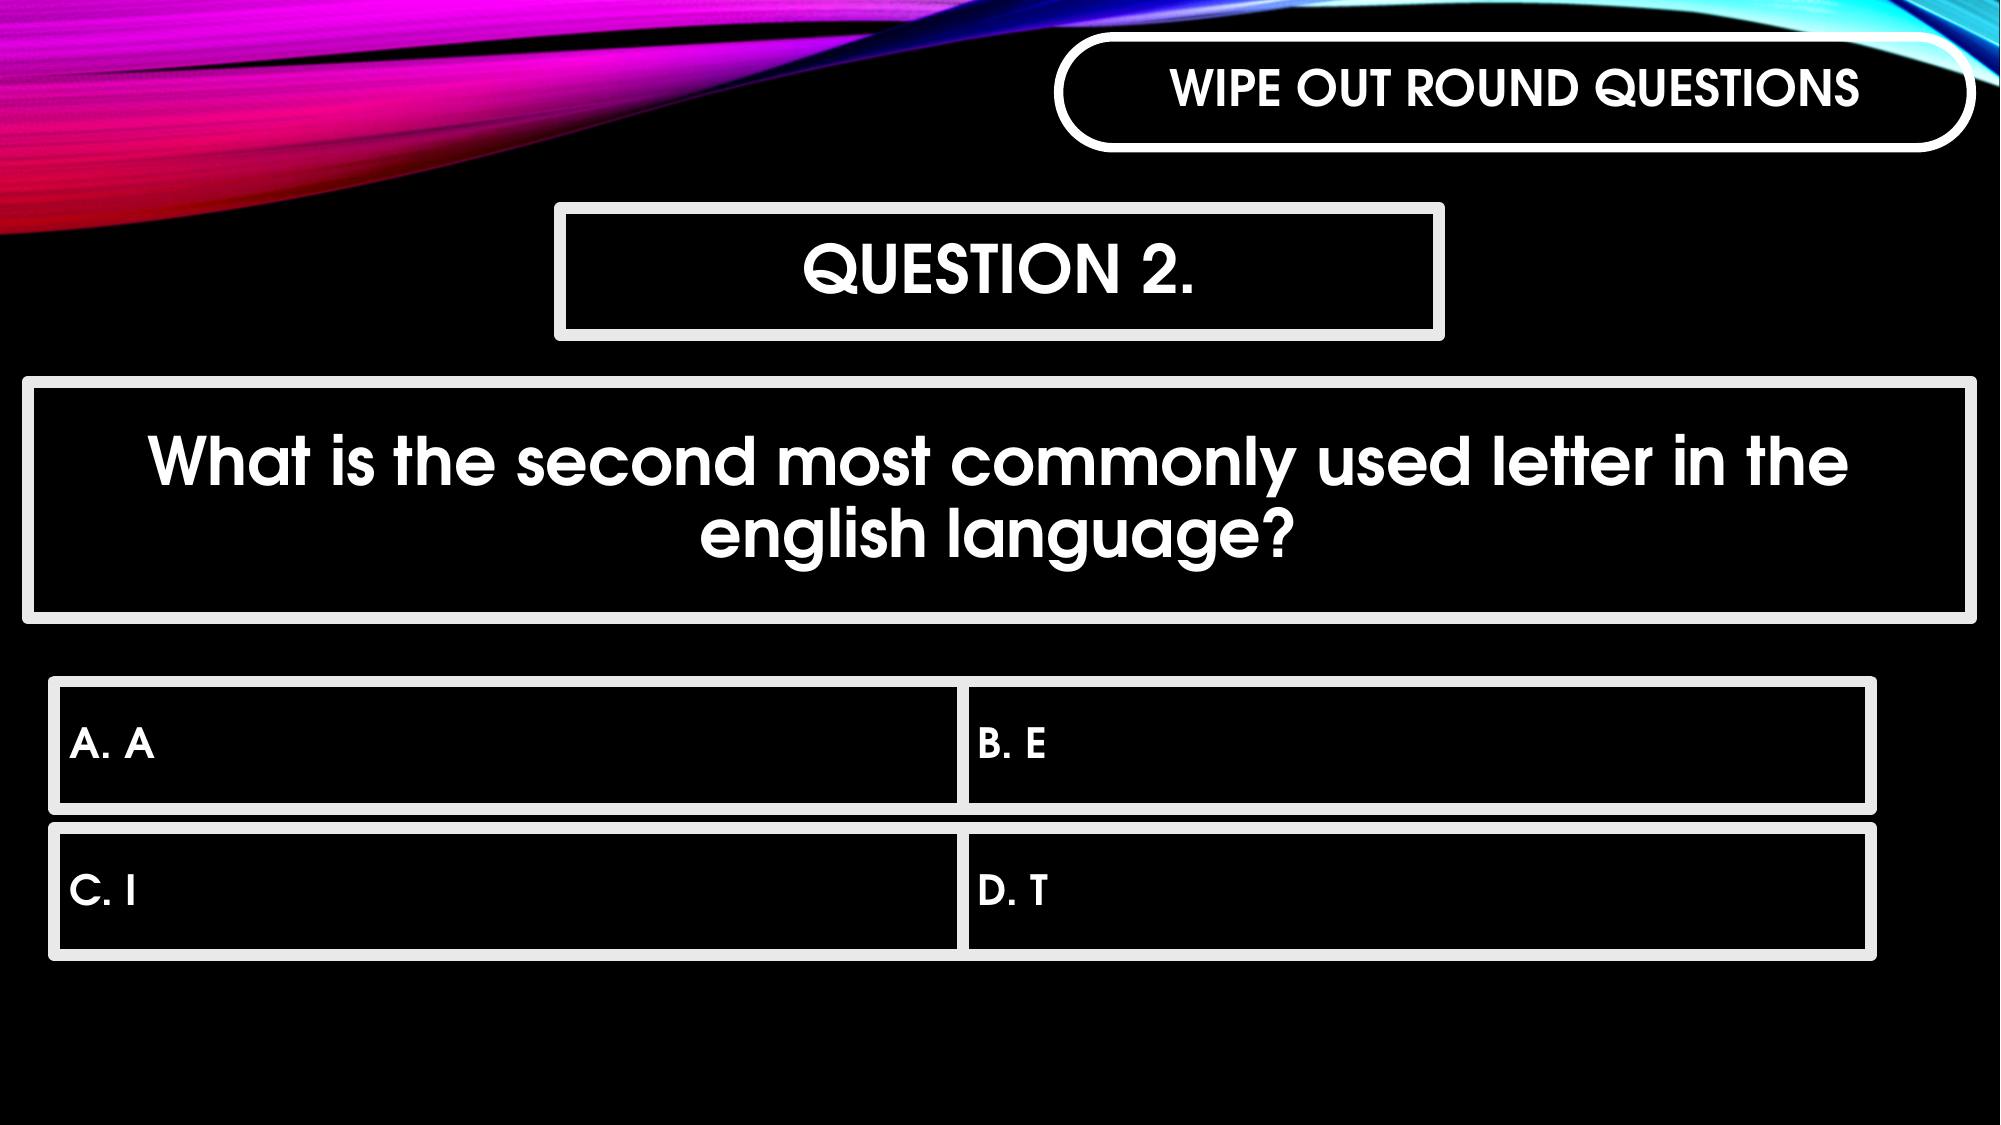

QUESTION 2.
What is the second most commonly used letter in the english language?
A. A
B. E
C. I
D. T